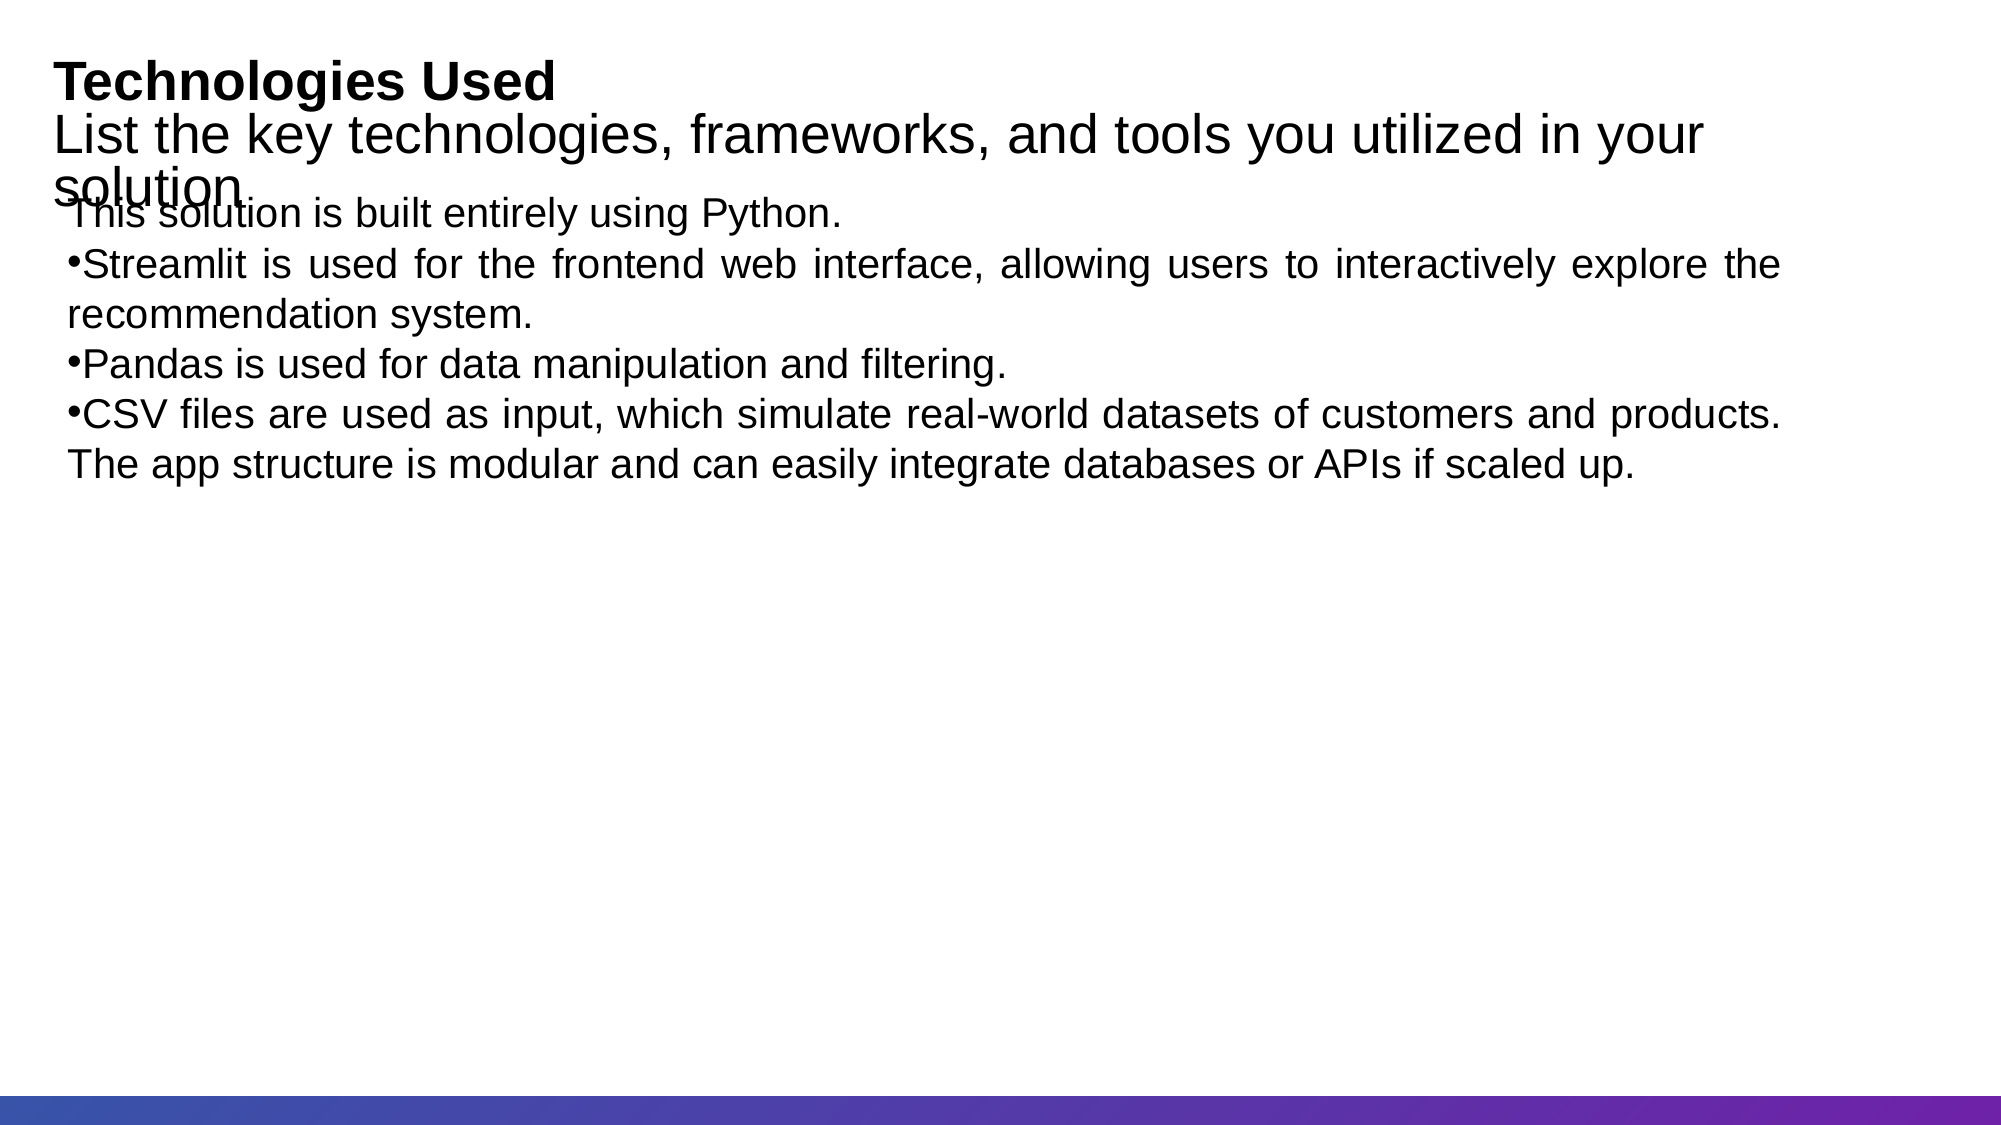

Technologies Used
List the key technologies, frameworks, and tools you utilized in your solution
This solution is built entirely using Python.
Streamlit is used for the frontend web interface, allowing users to interactively explore the recommendation system.
Pandas is used for data manipulation and filtering.
CSV files are used as input, which simulate real-world datasets of customers and products.
The app structure is modular and can easily integrate databases or APIs if scaled up.